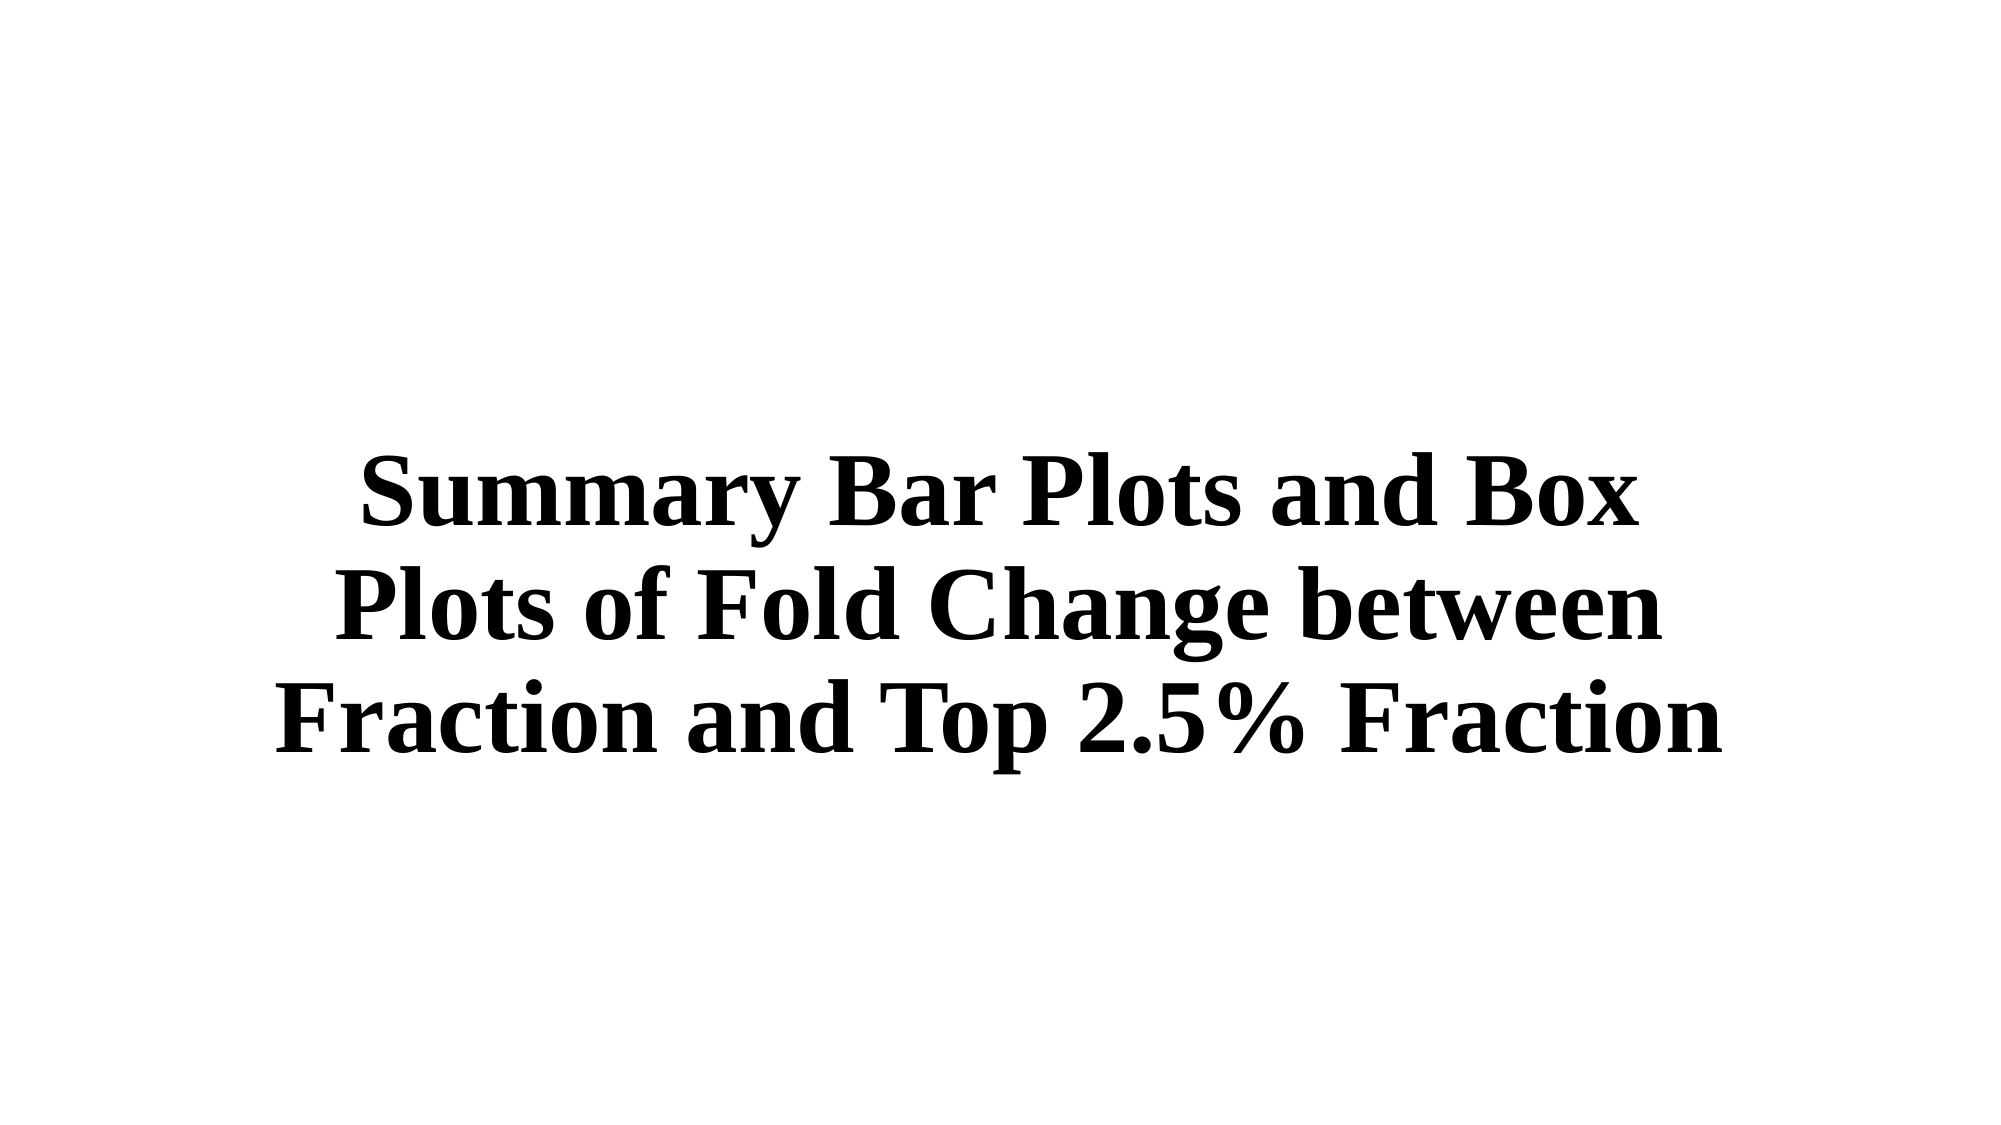

# Summary Bar Plots and Box Plots of Fold Change between Fraction and Top 2.5% Fraction